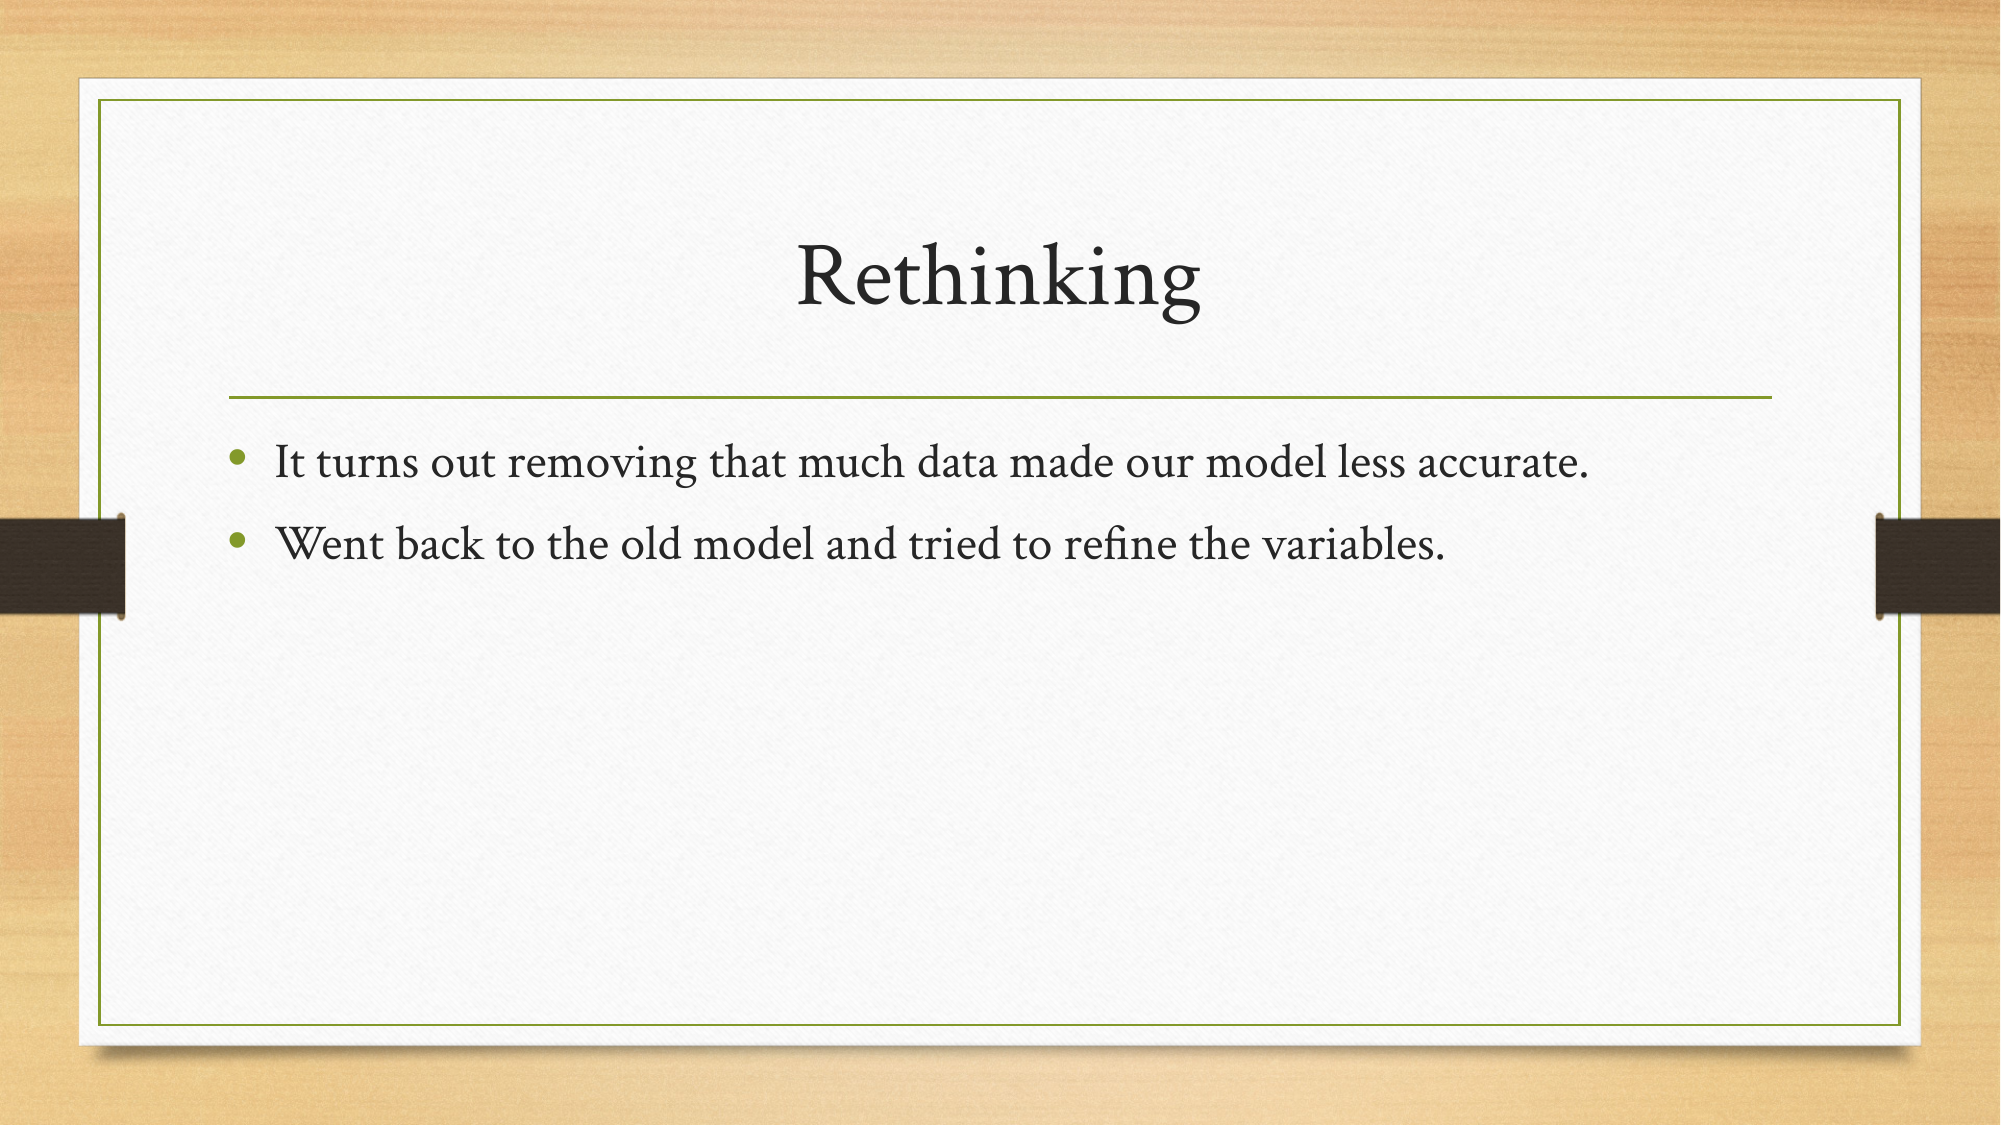

# Rethinking
It turns out removing that much data made our model less accurate.
Went back to the old model and tried to refine the variables.